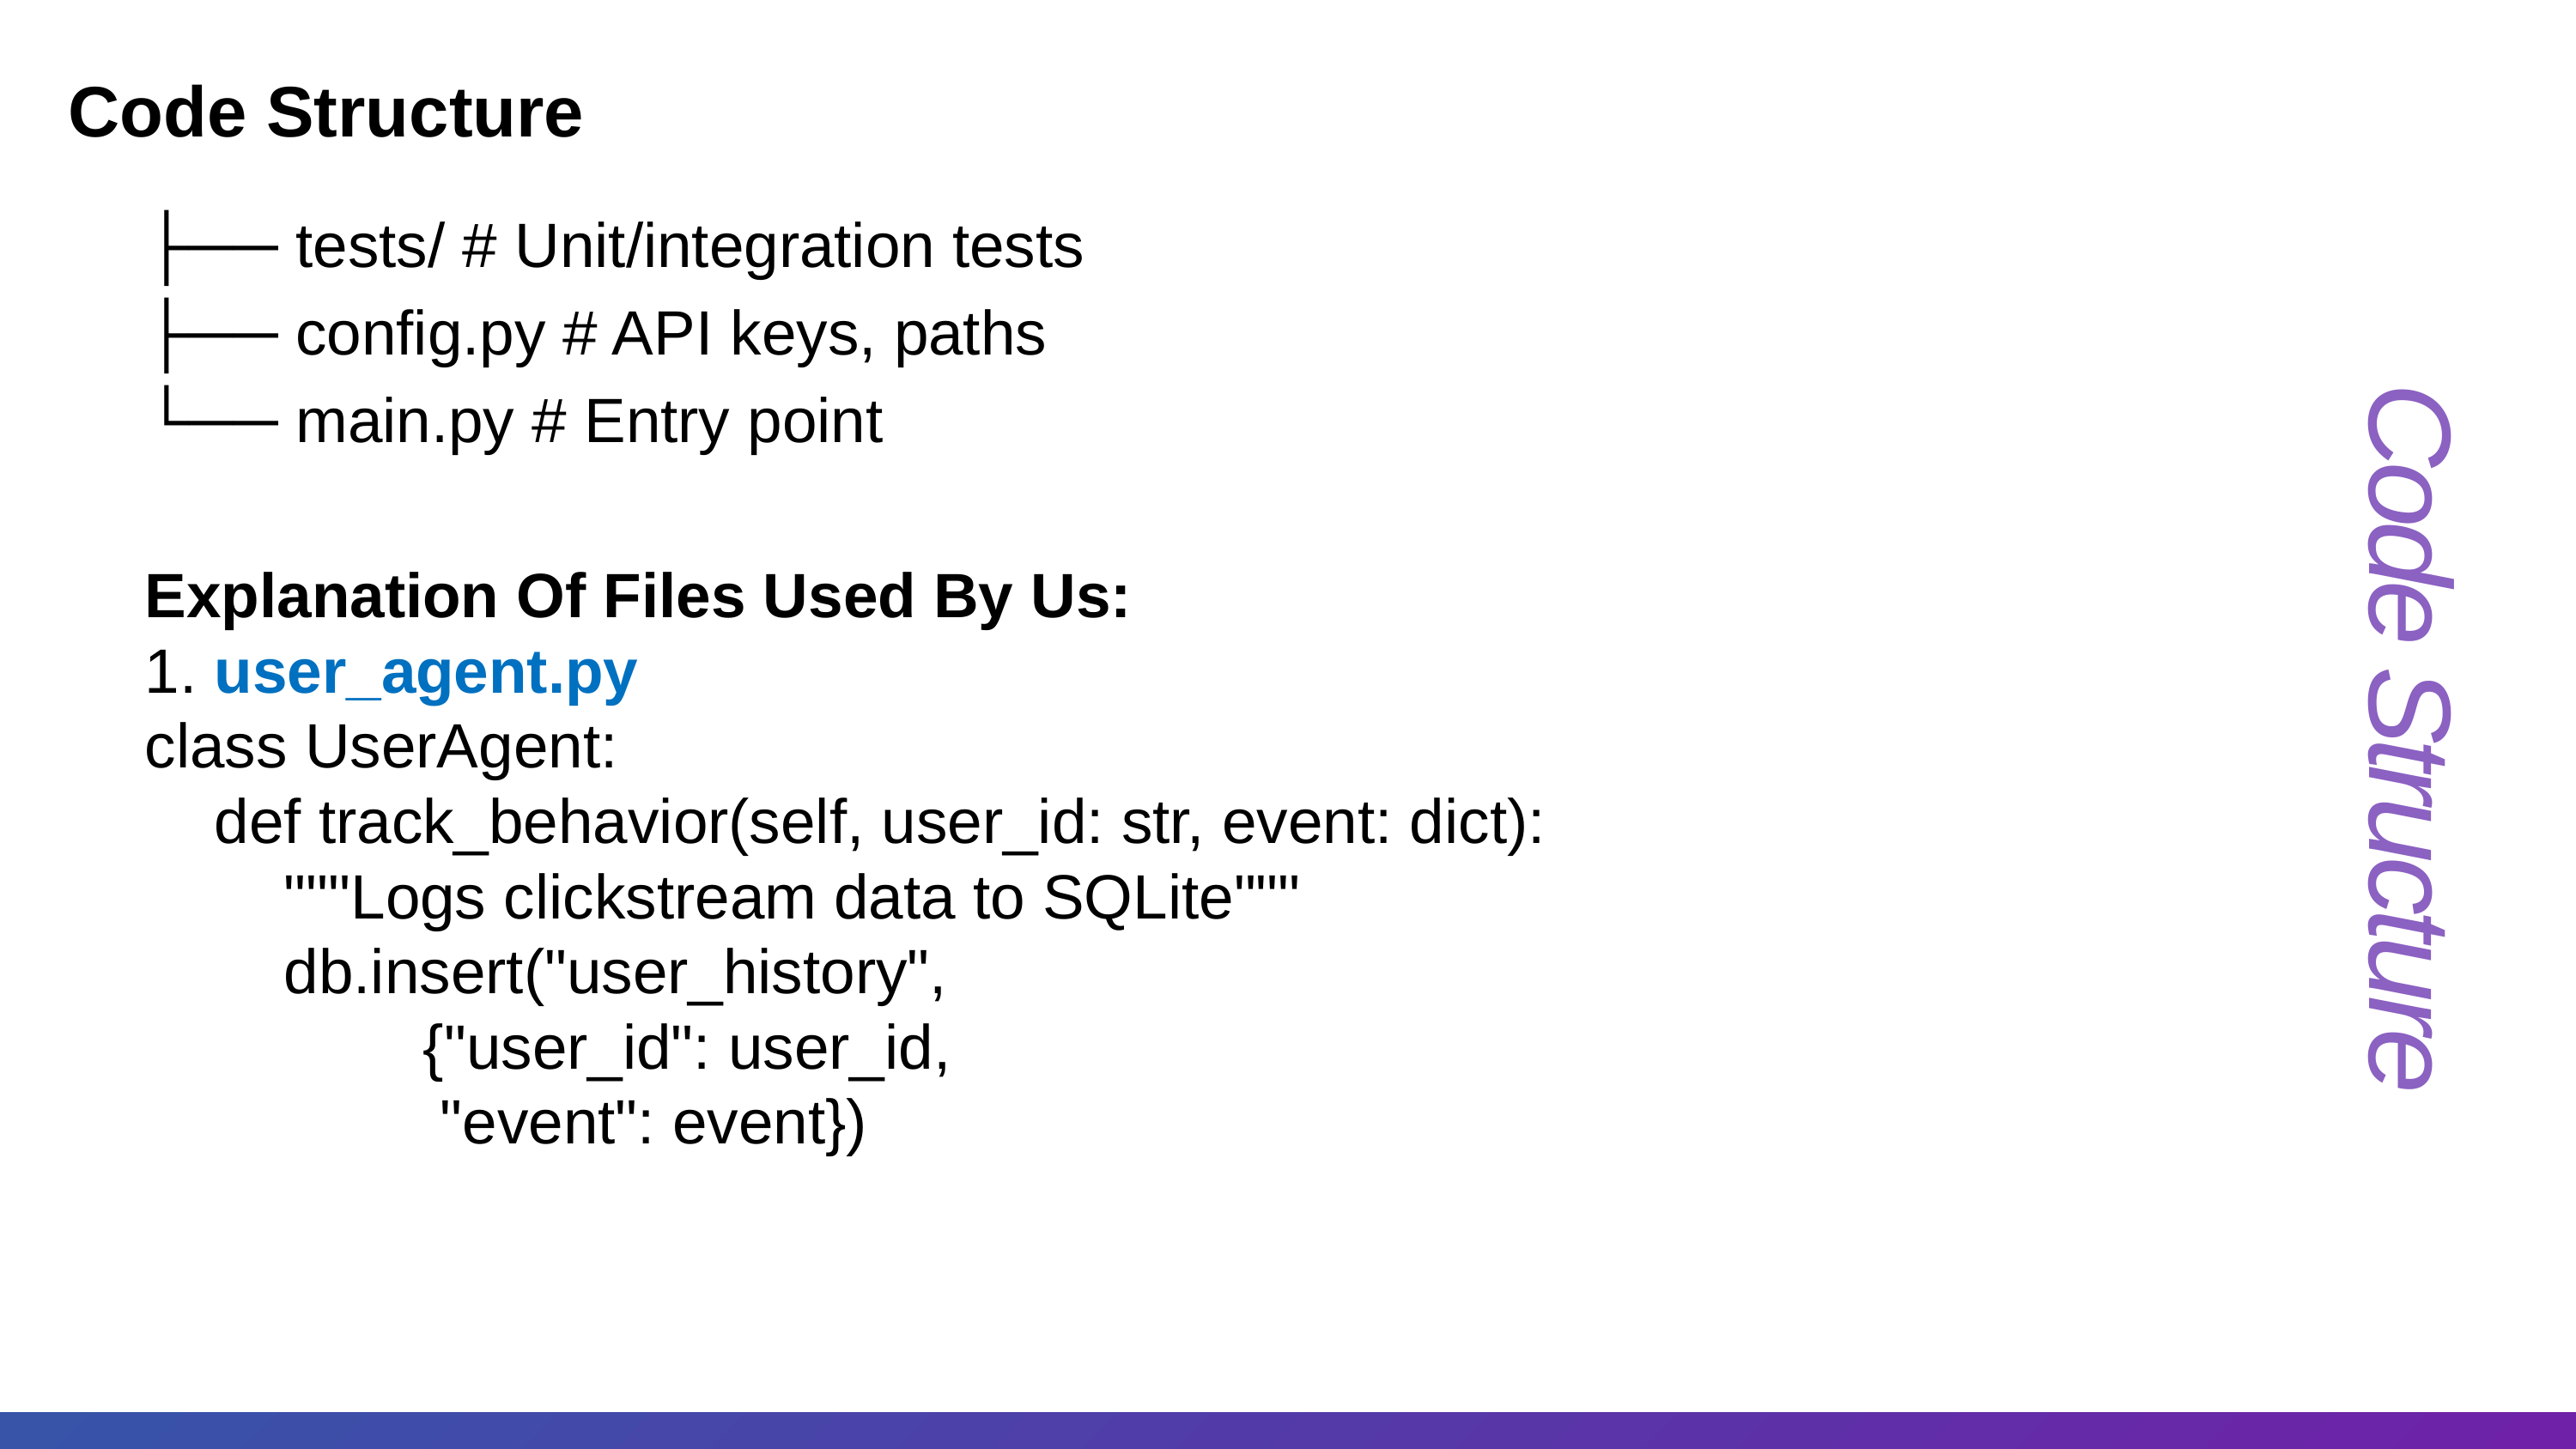

Code Structure
├── tests/ # Unit/integration tests
├── config.py # API keys, paths
└── main.py # Entry point

Explanation Of Files Used By Us:
1. user_agent.py
class UserAgent:
    def track_behavior(self, user_id: str, event: dict):
        """Logs clickstream data to SQLite"""
        db.insert("user_history",
                {"user_id": user_id,
                 "event": event})

Code Structure